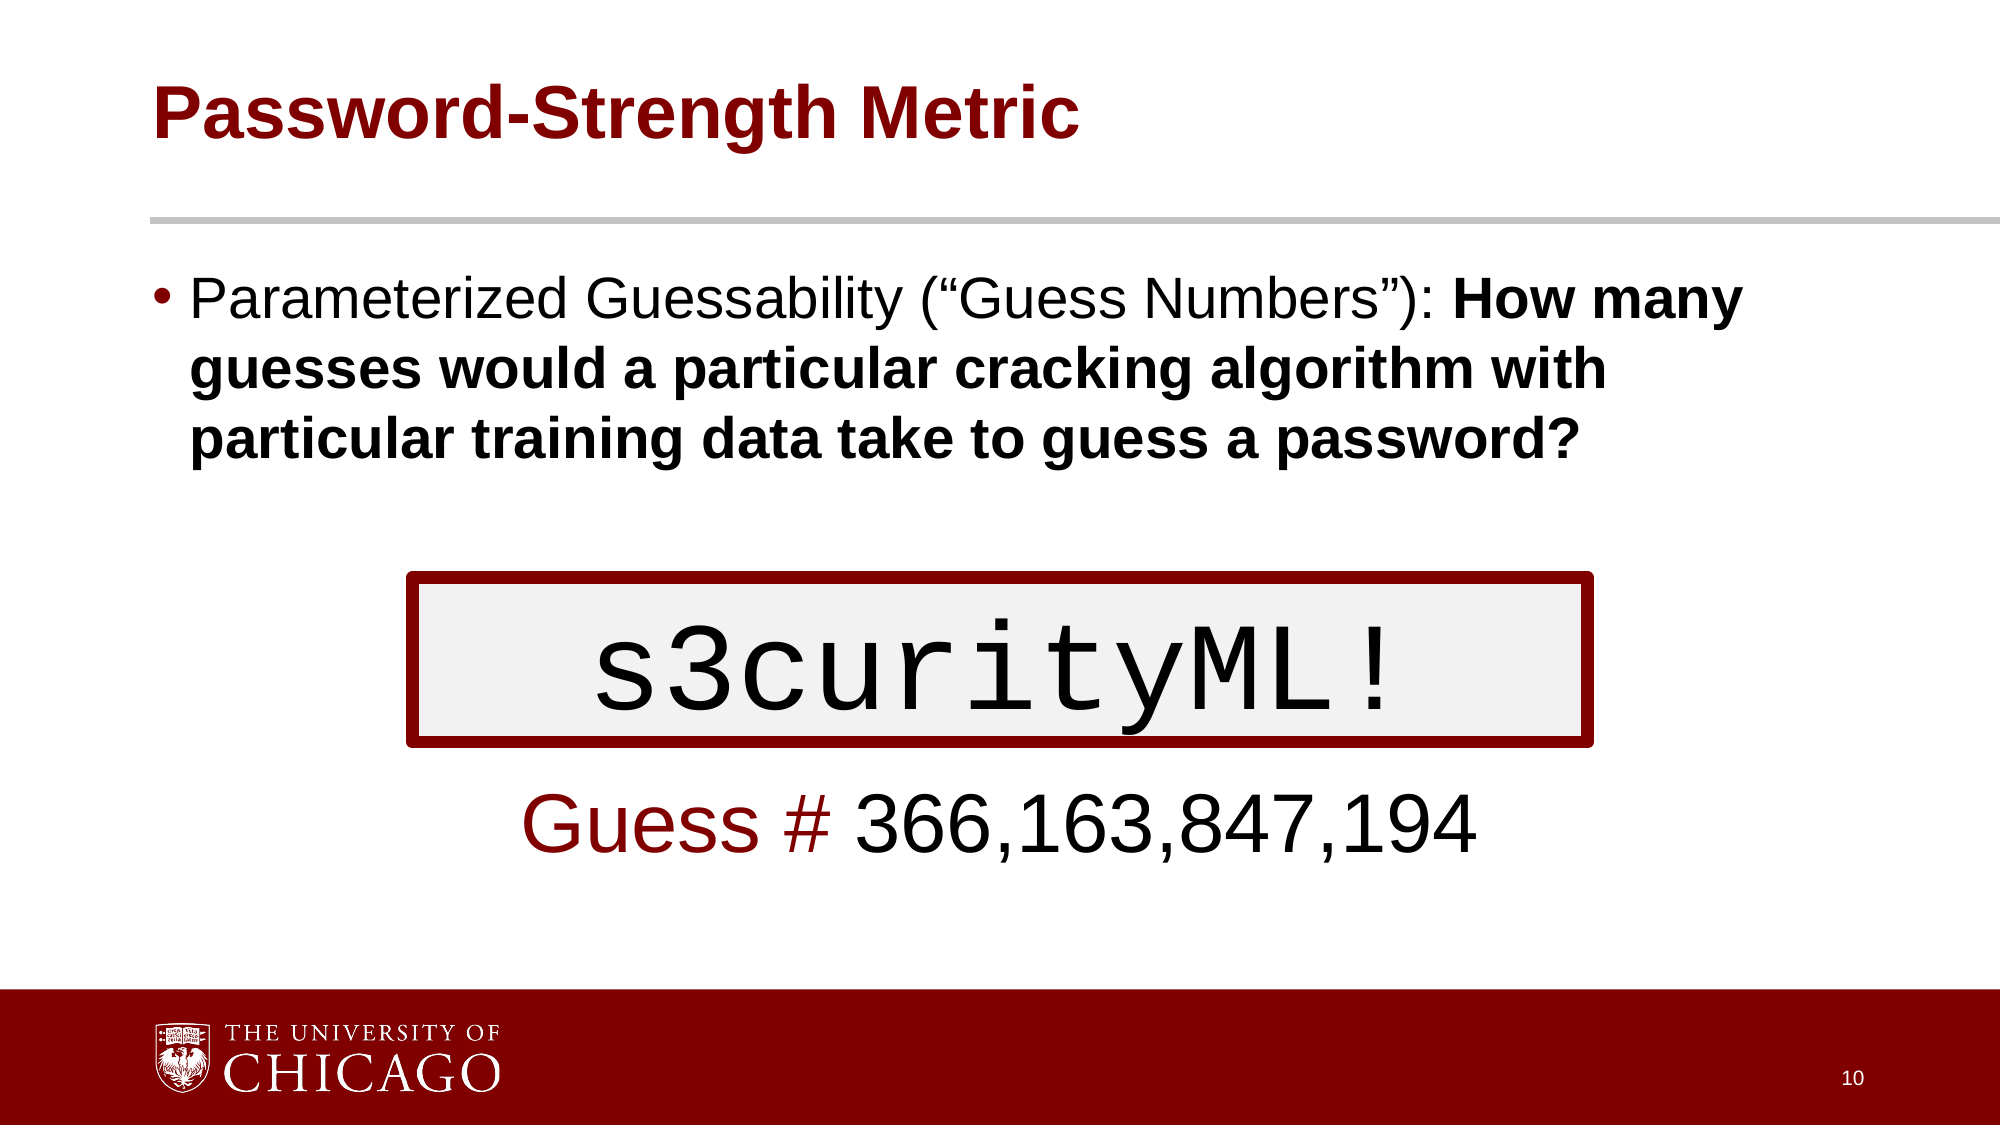

# Password-Strength Metric
Parameterized Guessability (“Guess Numbers”): How many guesses would a particular cracking algorithm with particular training data take to guess a password?
s3curityML!
Guess # 366,163,847,194
10